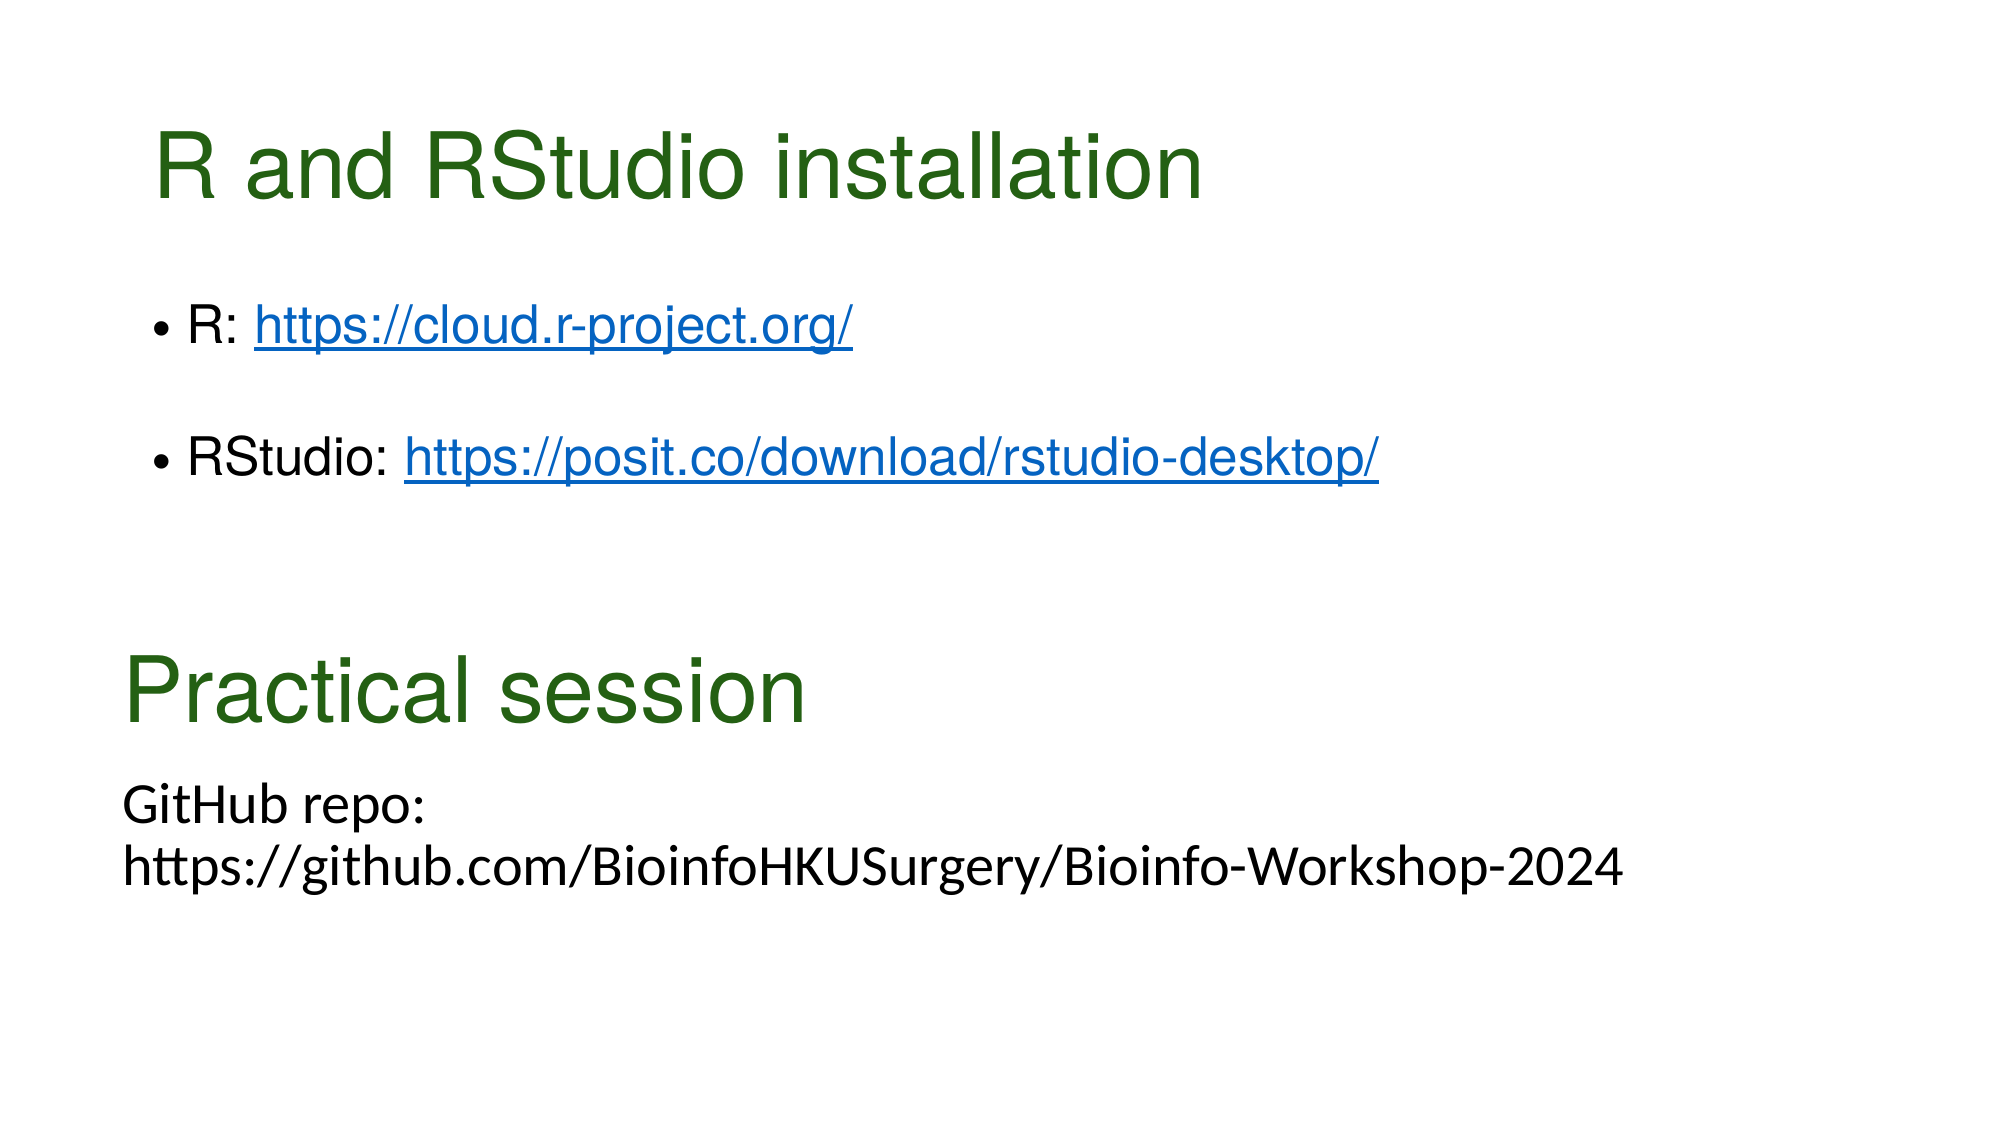

# R and RStudio installation
R: https://cloud.r-project.org/
RStudio: https://posit.co/download/rstudio-desktop/

Practical session
GitHub repo:
https://github.com/BioinfoHKUSurgery/Bioinfo-Workshop-2024